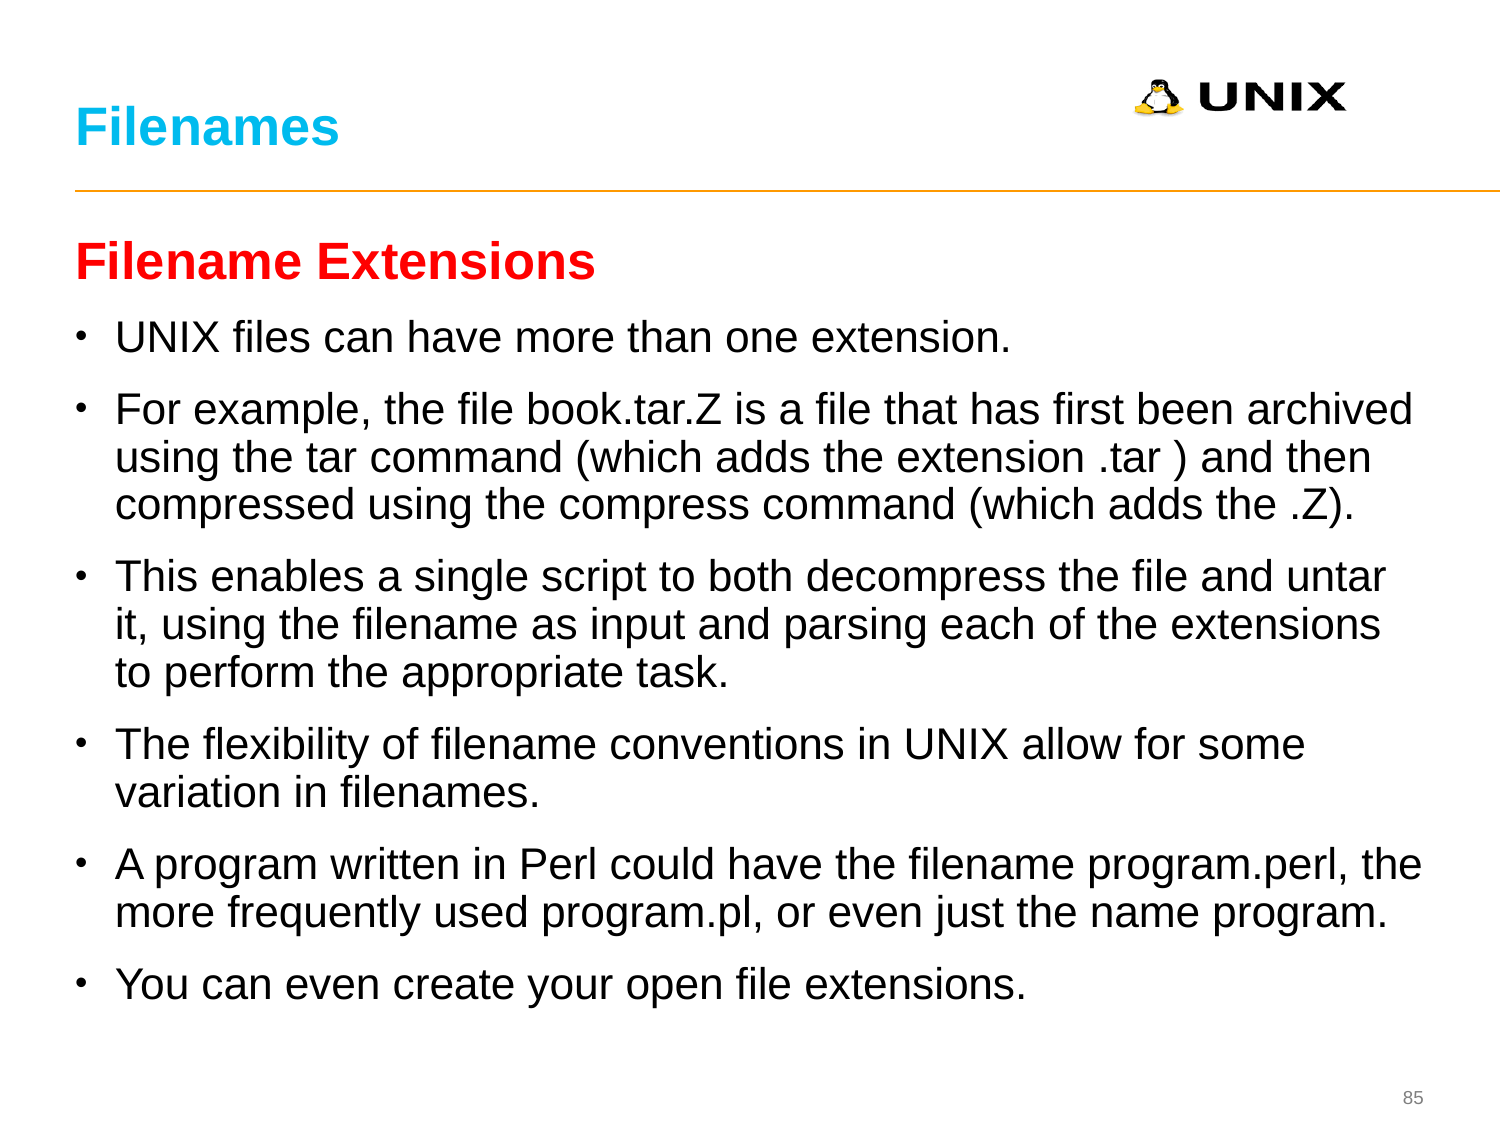

# Filenames
Filename Extensions
UNIX files can have more than one extension.
For example, the file book.tar.Z is a file that has first been archived using the tar command (which adds the extension .tar ) and then compressed using the compress command (which adds the .Z).
This enables a single script to both decompress the file and untar it, using the filename as input and parsing each of the extensions to perform the appropriate task.
The flexibility of filename conventions in UNIX allow for some variation in filenames.
A program written in Perl could have the filename program.perl, the more frequently used program.pl, or even just the name program.
You can even create your open file extensions.